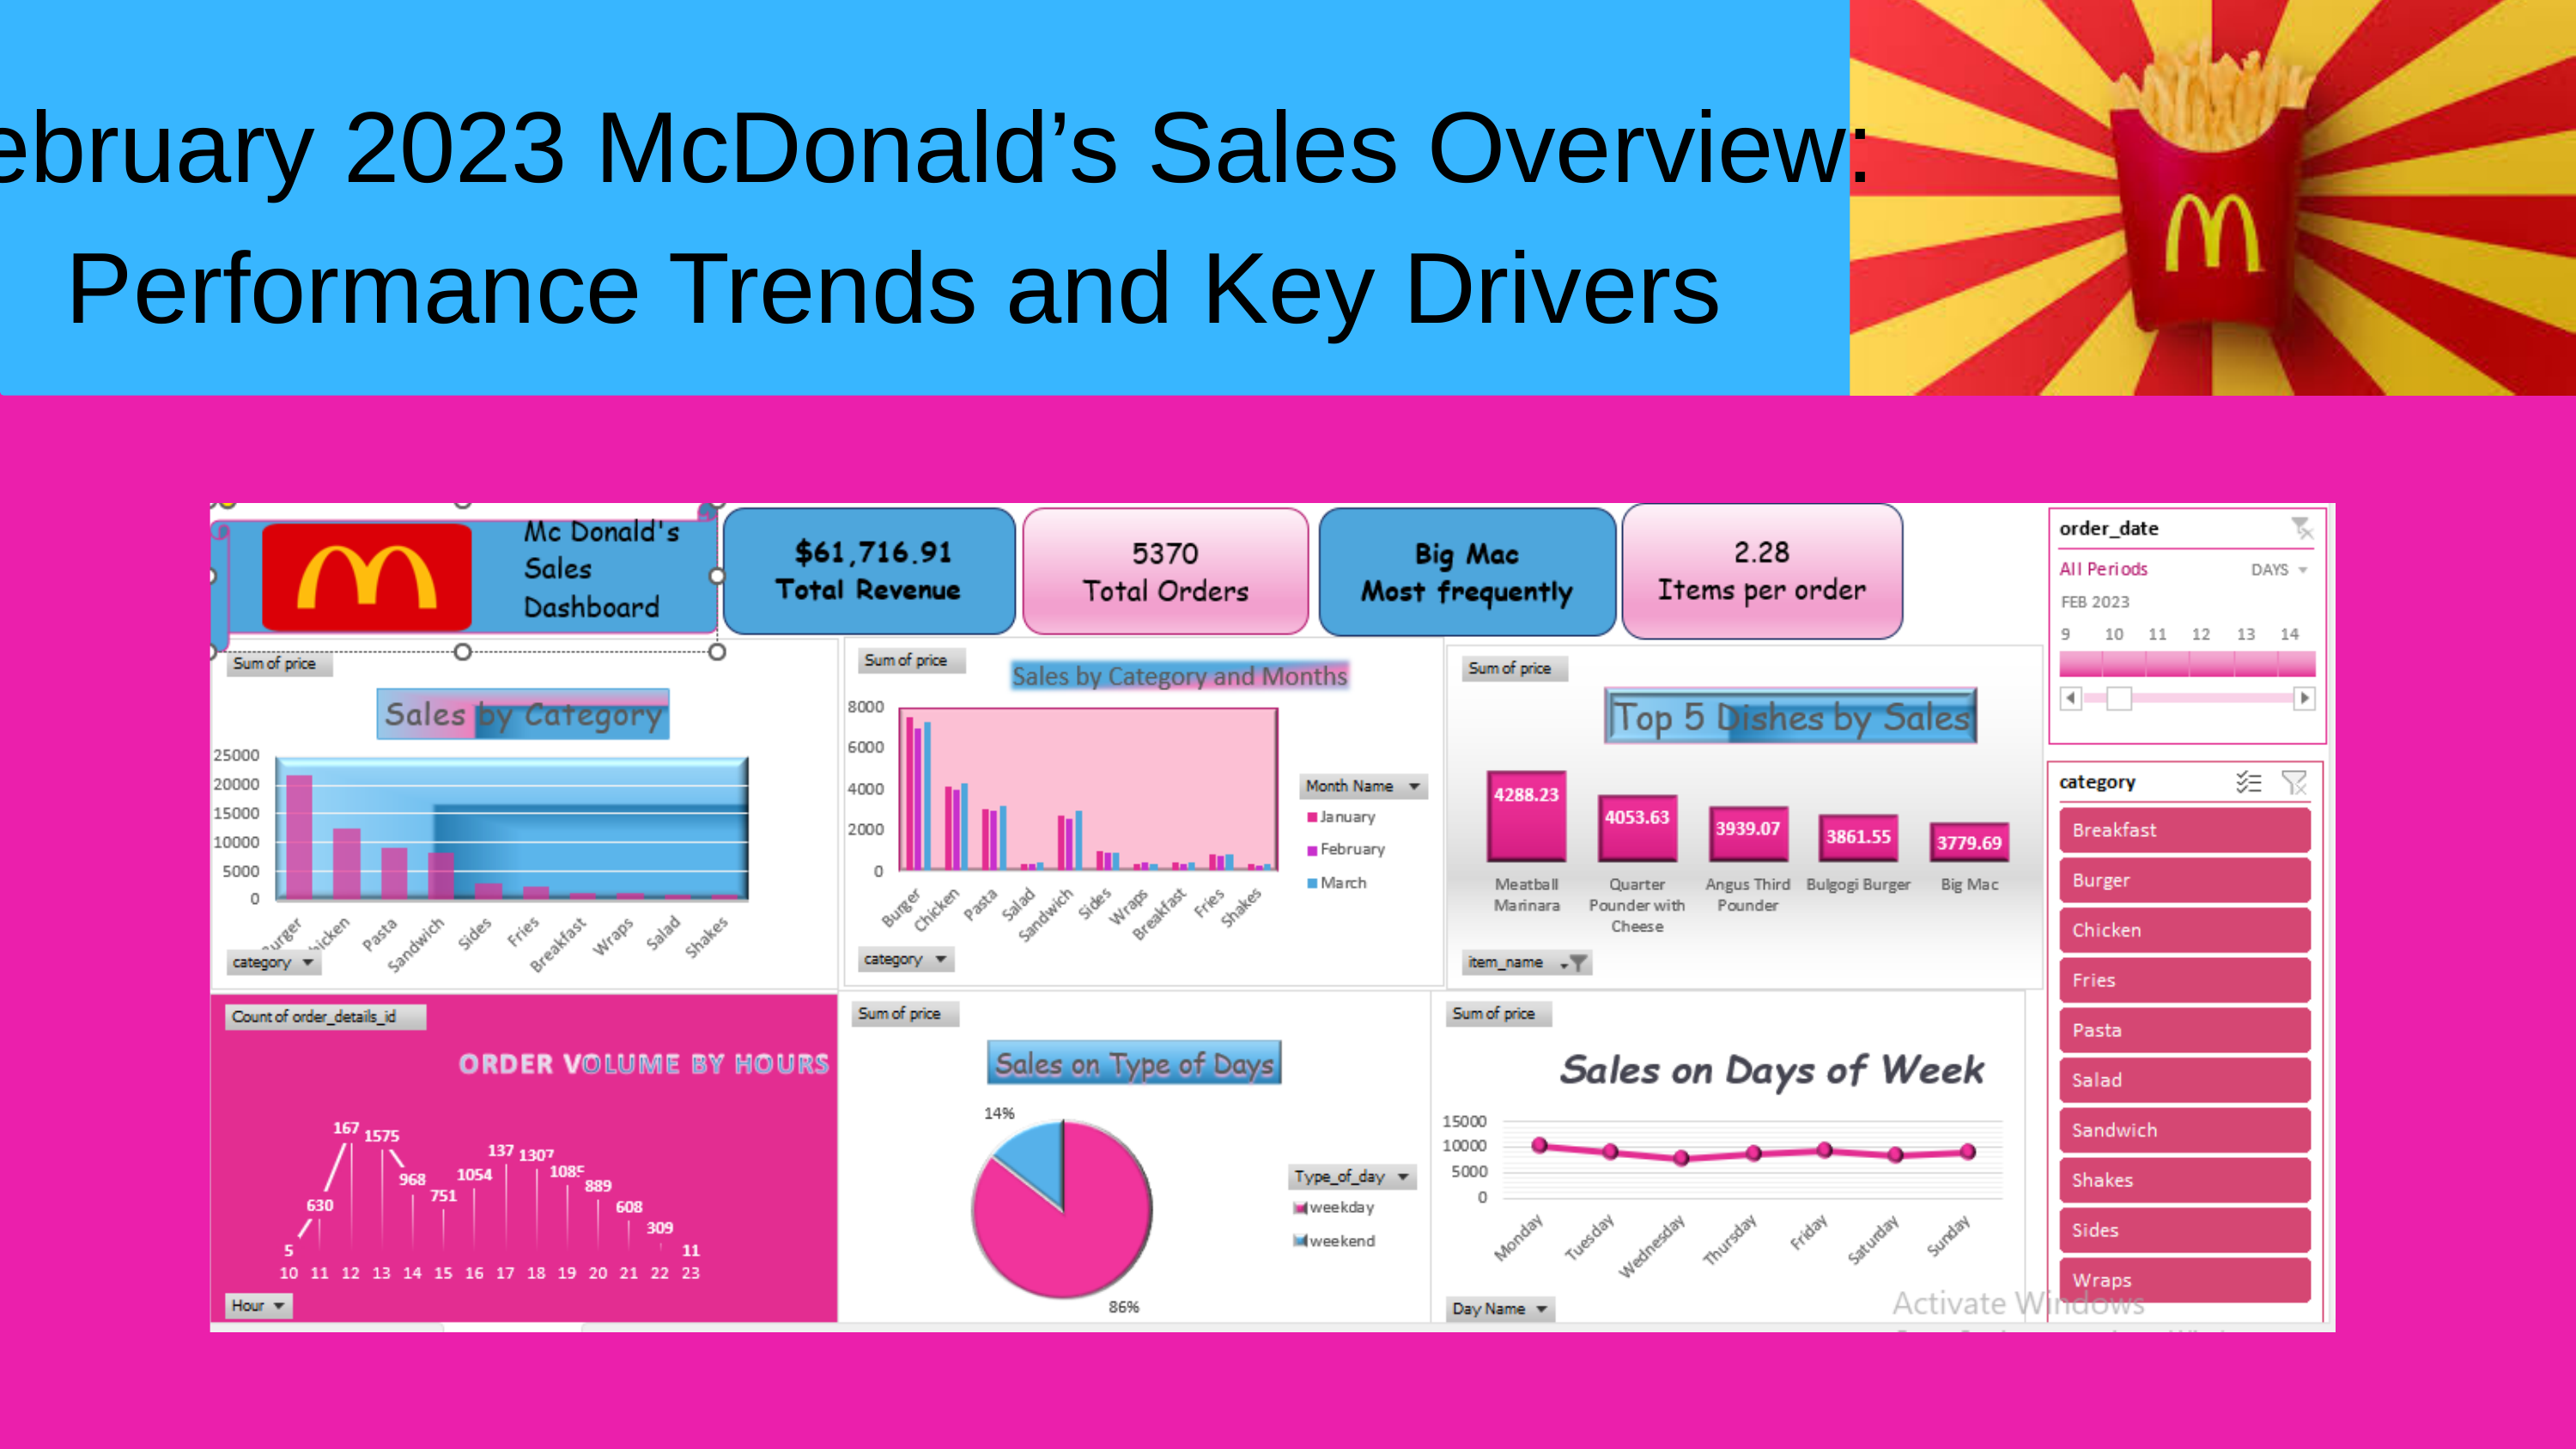

February 2023 McDonald’s Sales Overview:
Performance Trends and Key Drivers